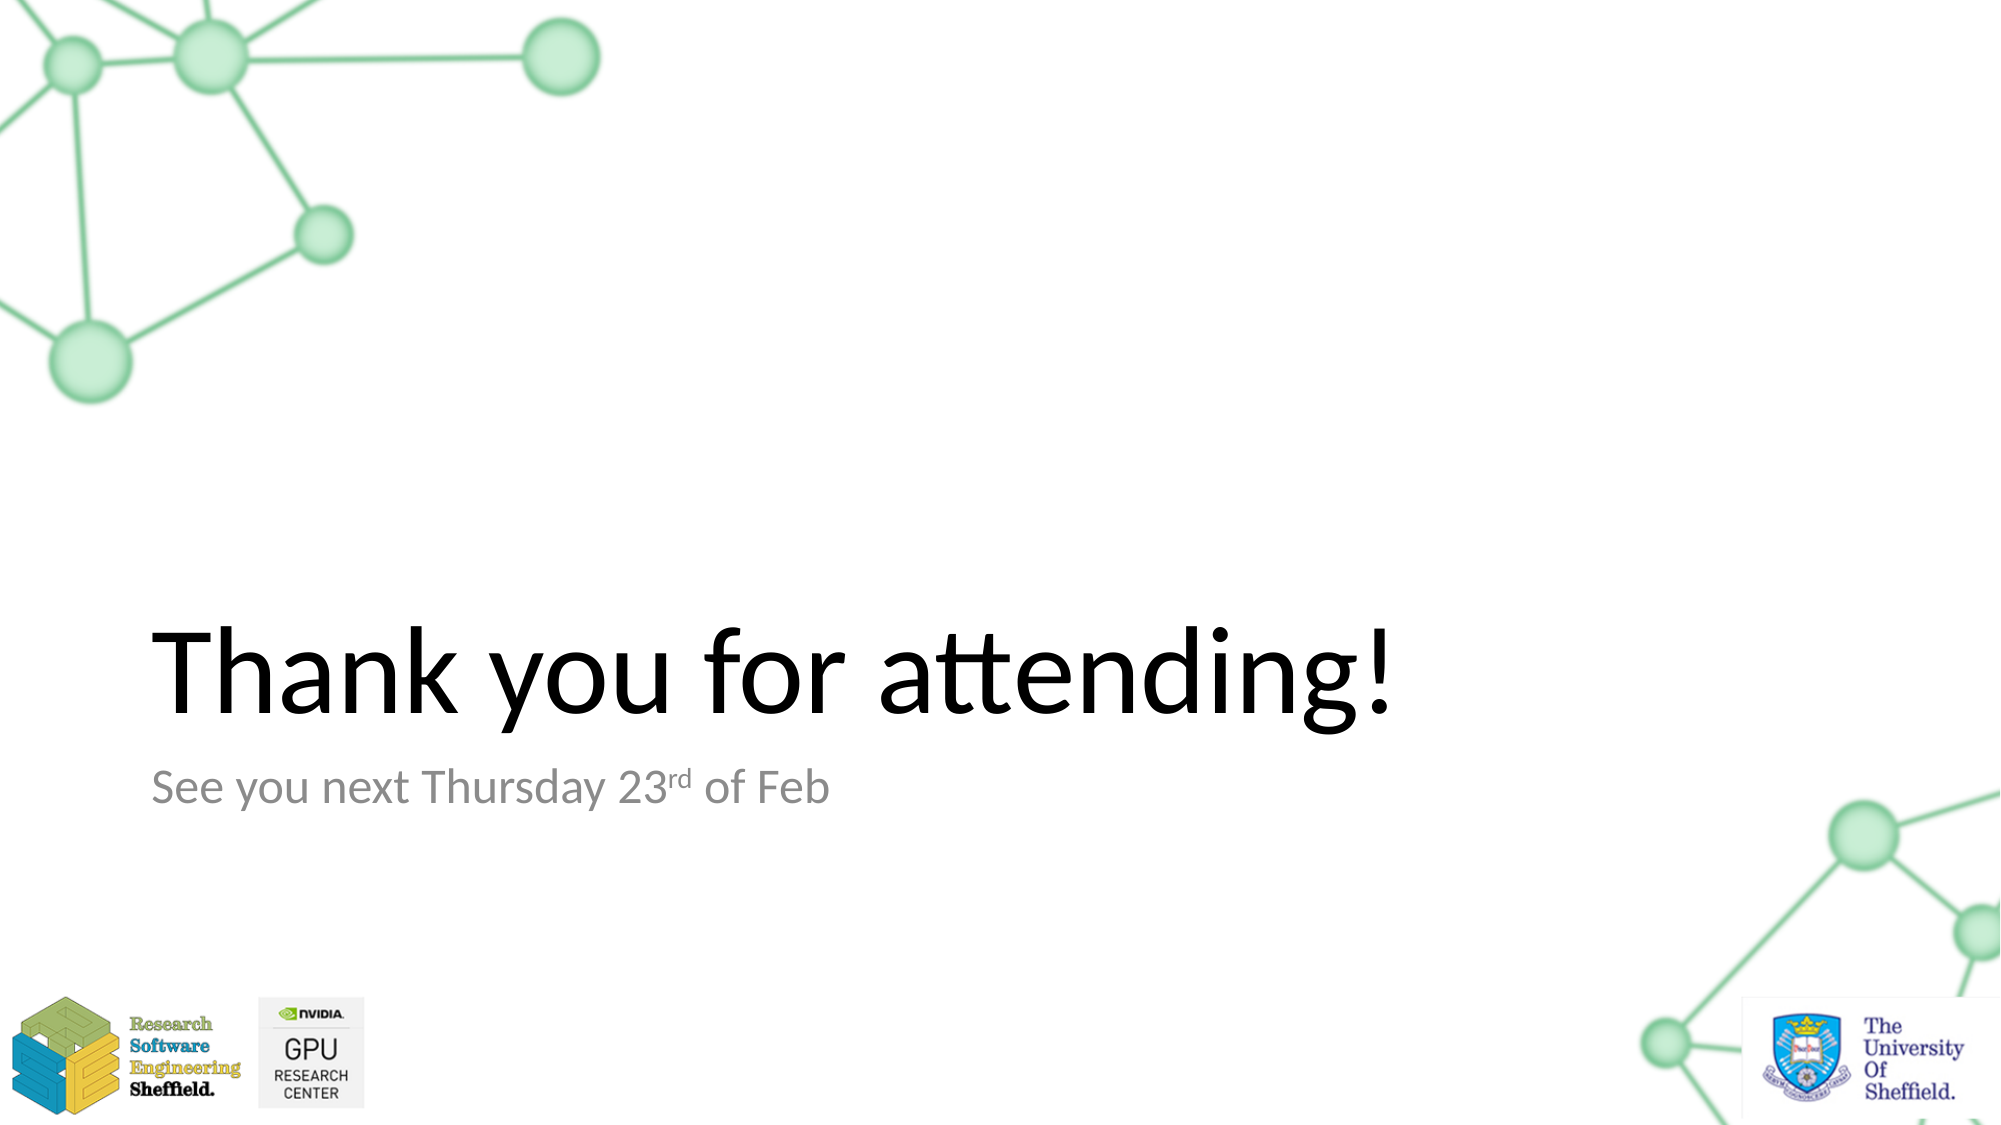

# Thank you for attending!
See you next Thursday 23rd of Feb